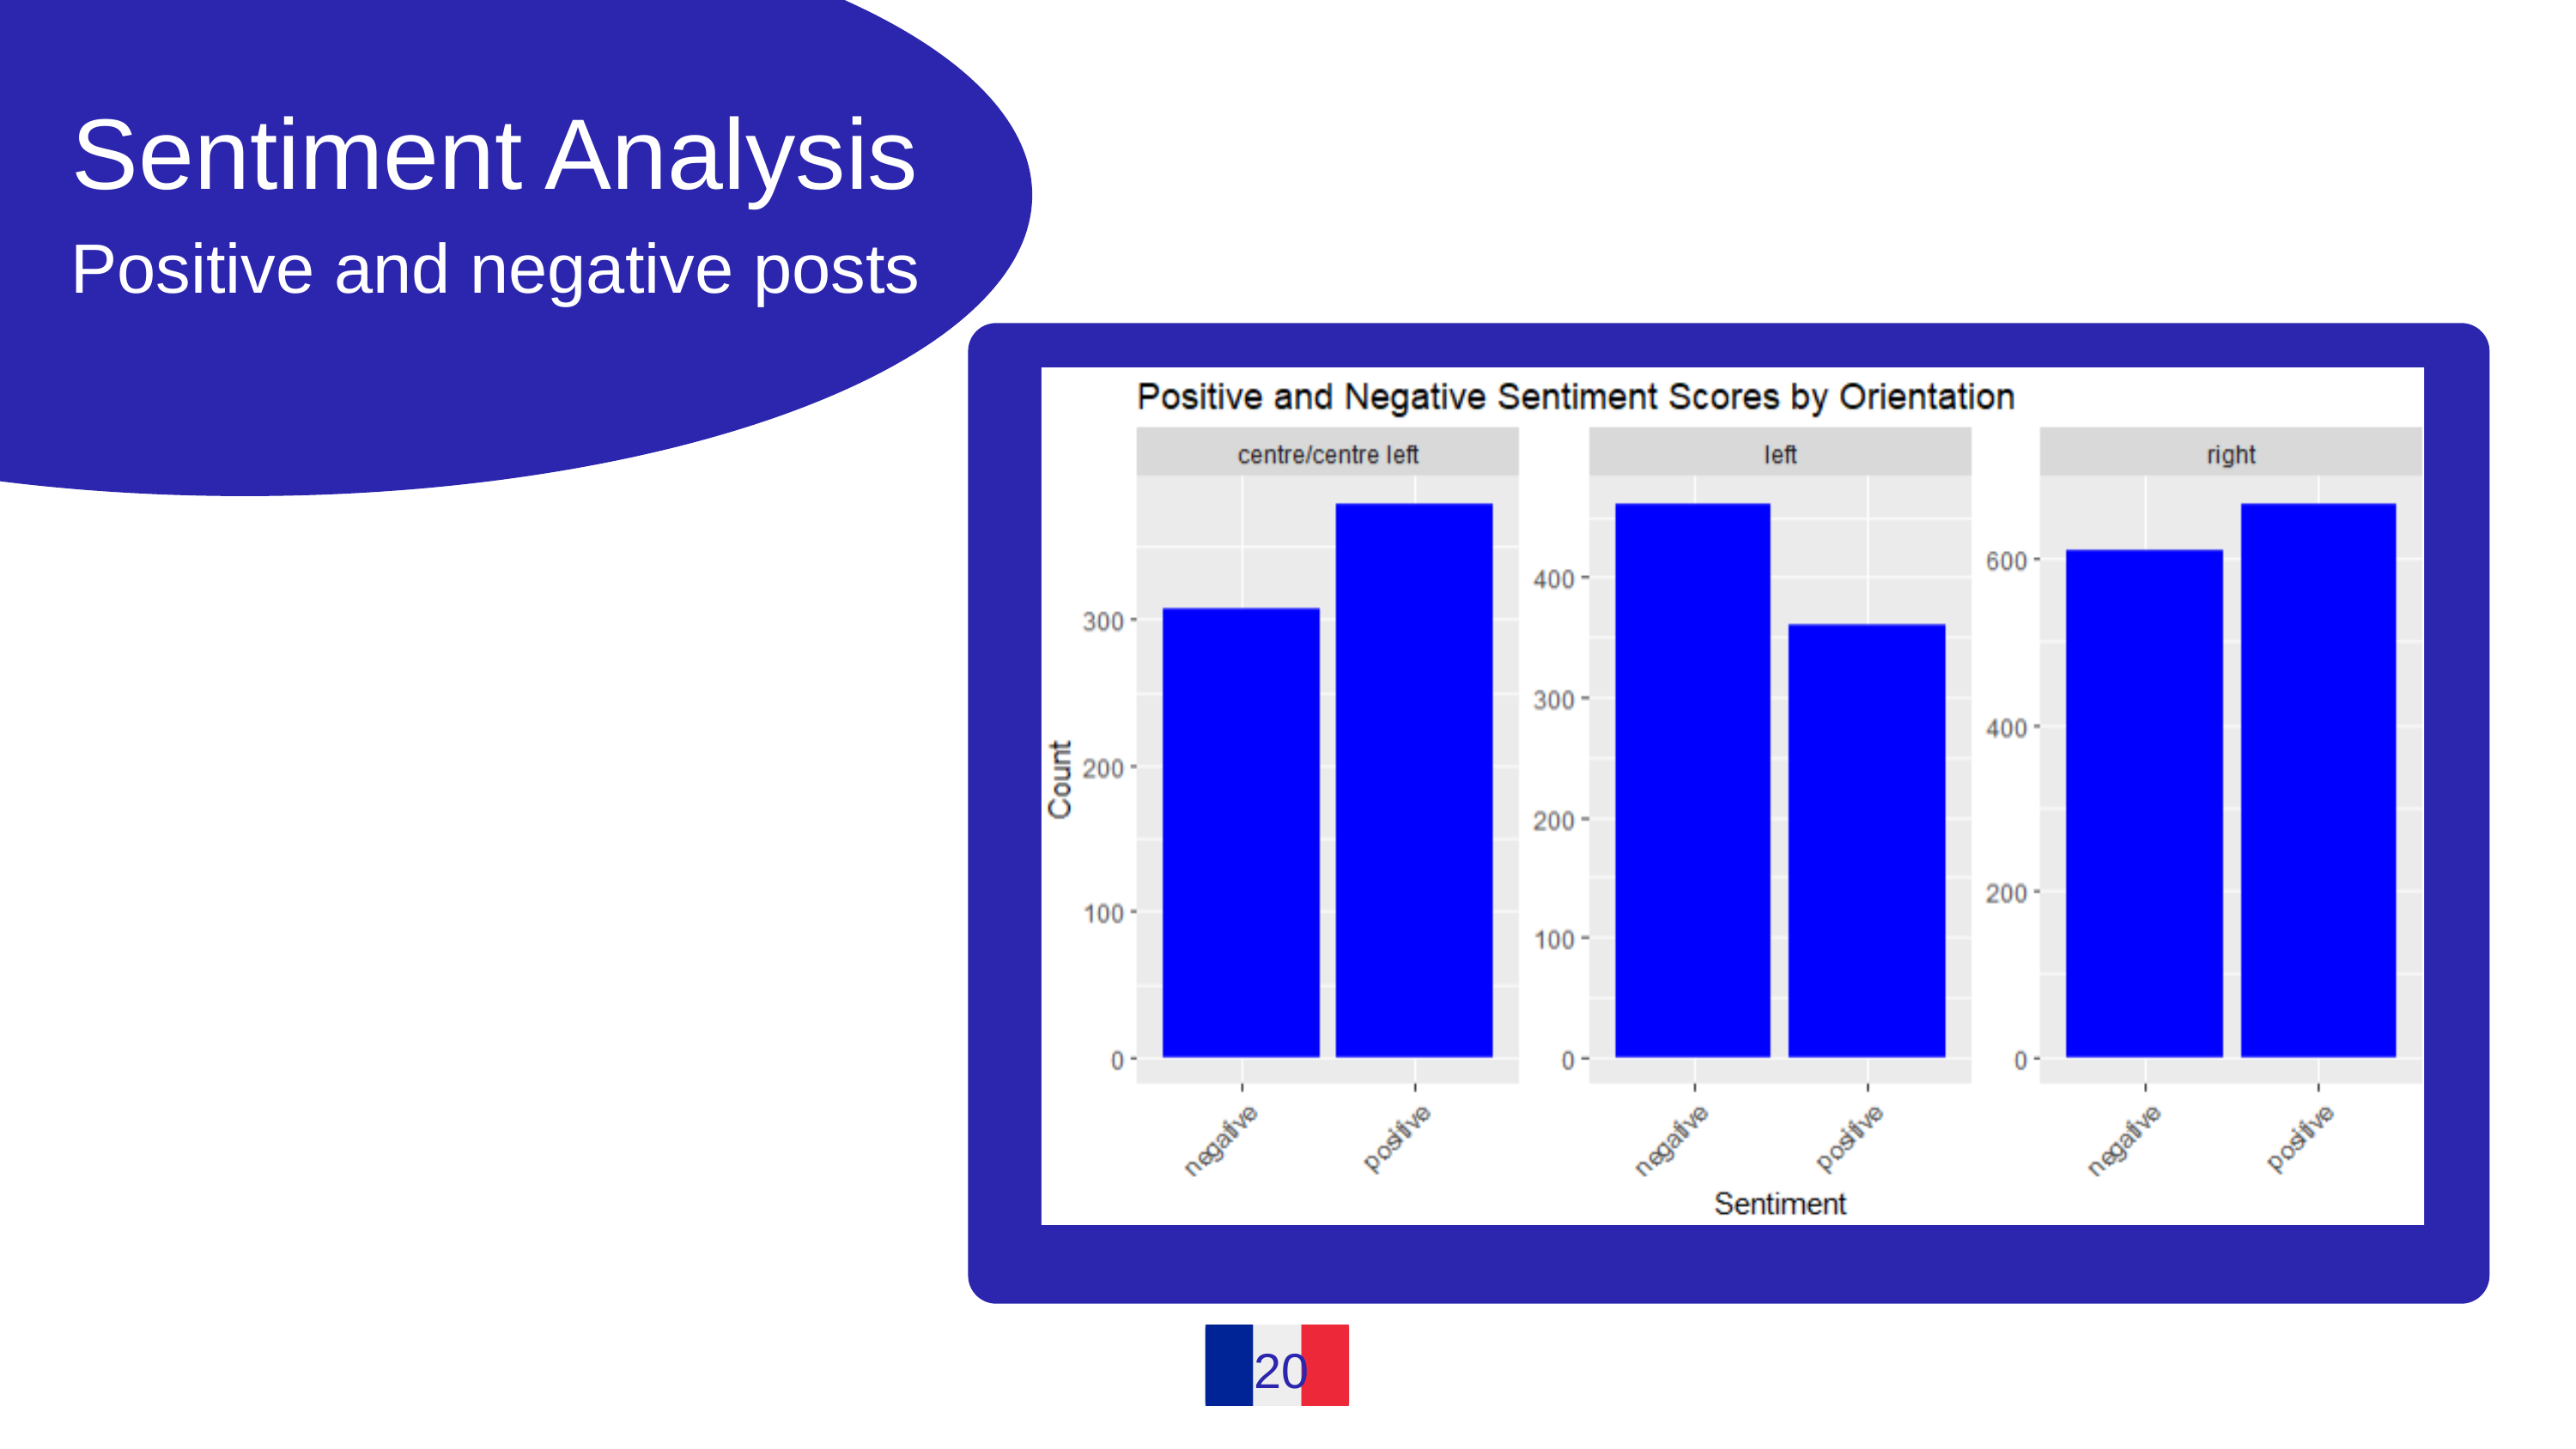

Sentiment Analysis
Positive and negative posts

06

20